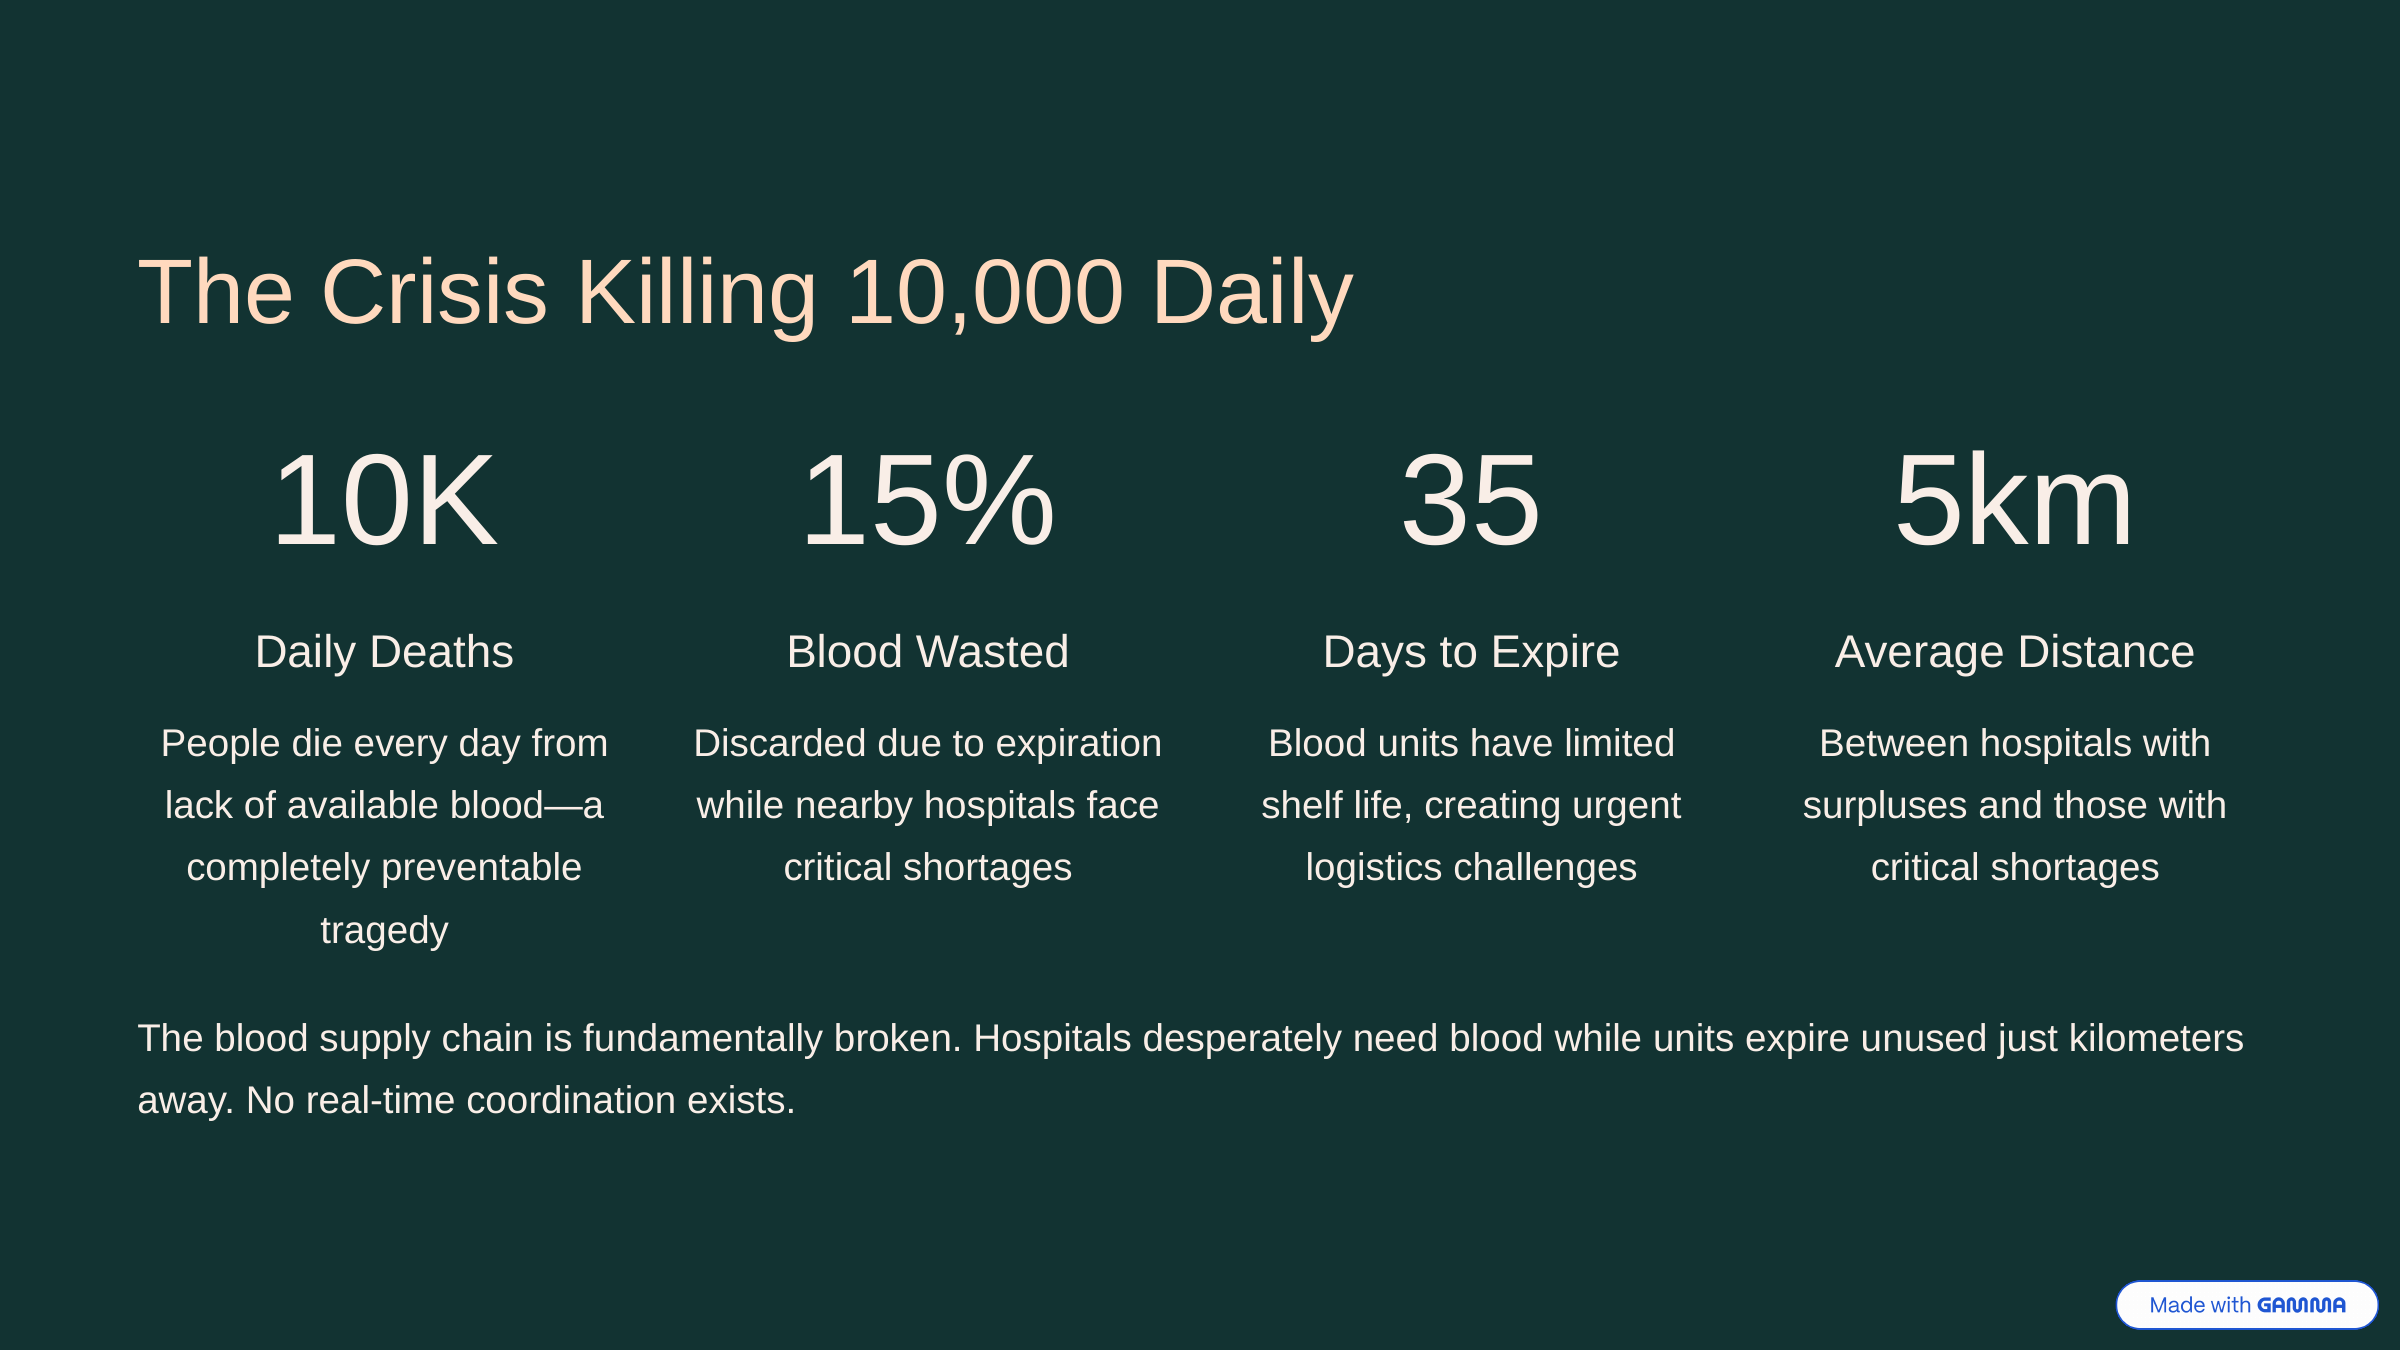

The Crisis Killing 10,000 Daily
10K
15%
35
5km
Daily Deaths
Blood Wasted
Days to Expire
Average Distance
People die every day from lack of available blood—a completely preventable tragedy
Discarded due to expiration while nearby hospitals face critical shortages
Blood units have limited shelf life, creating urgent logistics challenges
Between hospitals with surpluses and those with critical shortages
The blood supply chain is fundamentally broken. Hospitals desperately need blood while units expire unused just kilometers away. No real-time coordination exists.